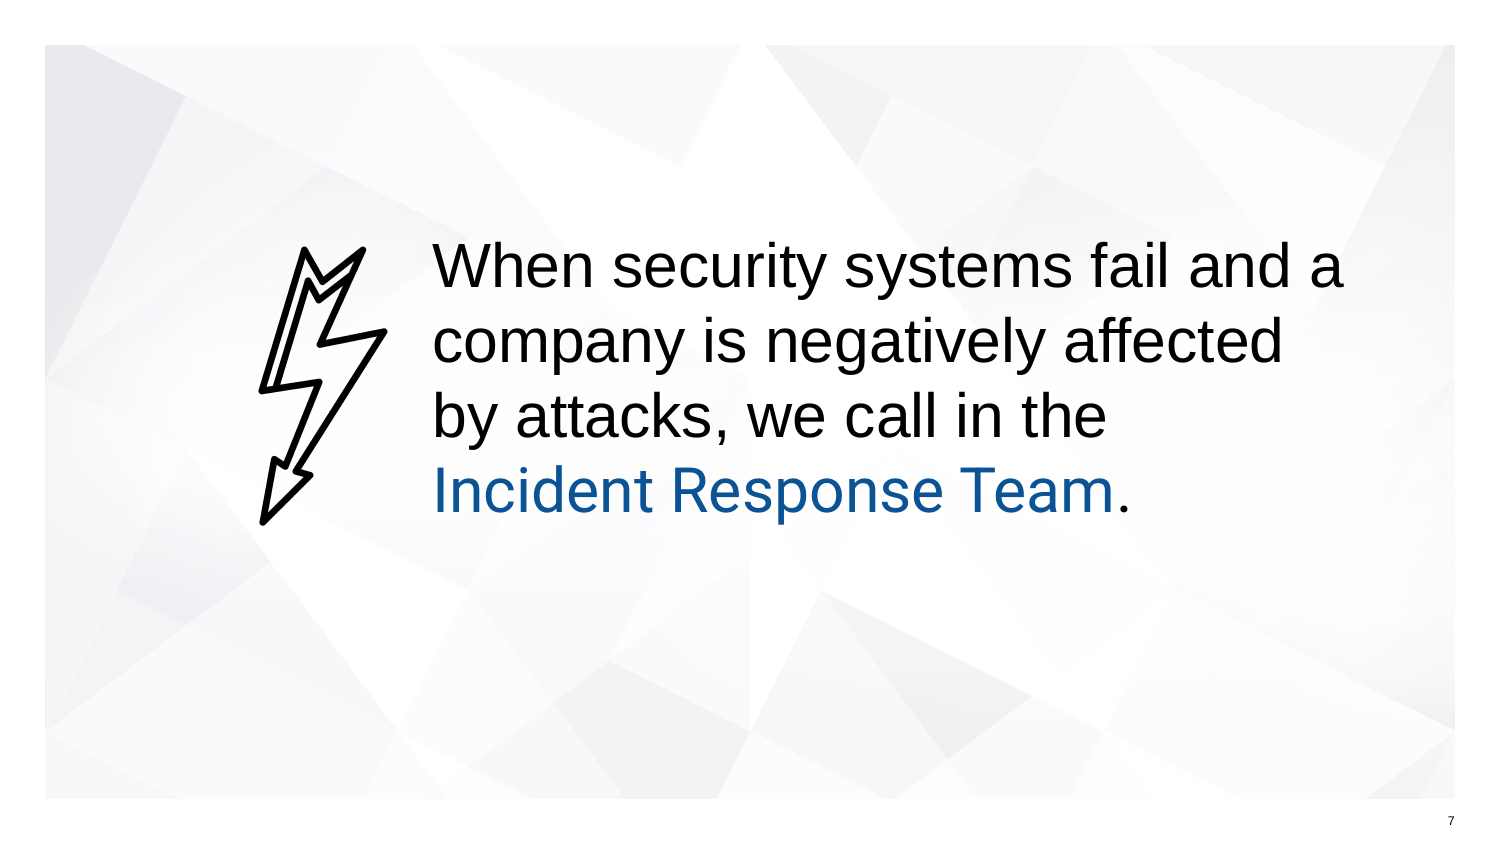

# When security systems fail and a company is negatively affected by attacks, we call in the Incident Response Team.

7